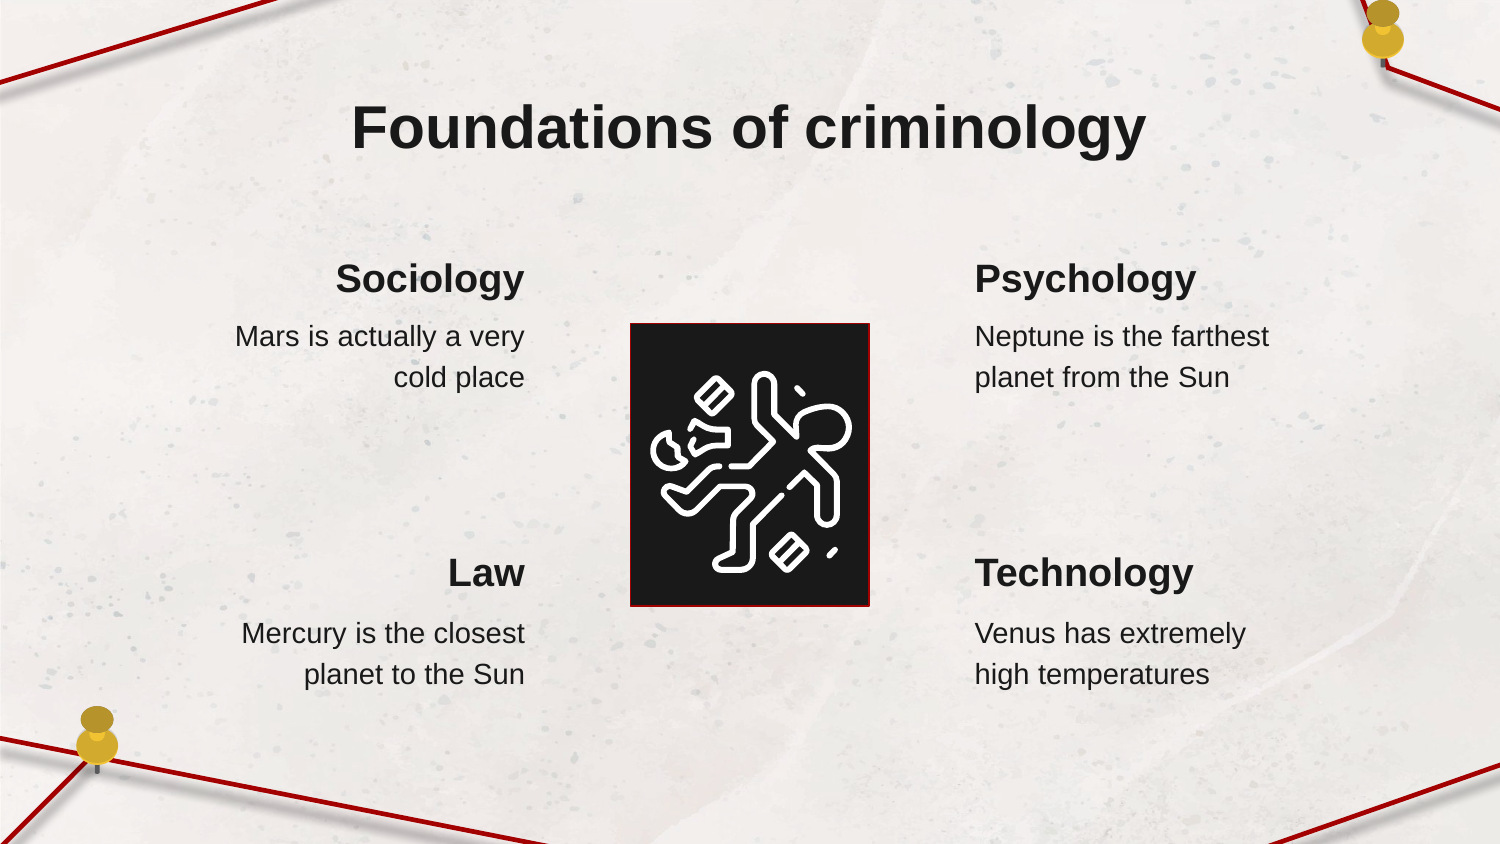

# Foundations of criminology
Sociology
Psychology
Mars is actually a very cold place
Neptune is the farthest planet from the Sun

Law
Technology
Mercury is the closest planet to the Sun
Venus has extremely high temperatures